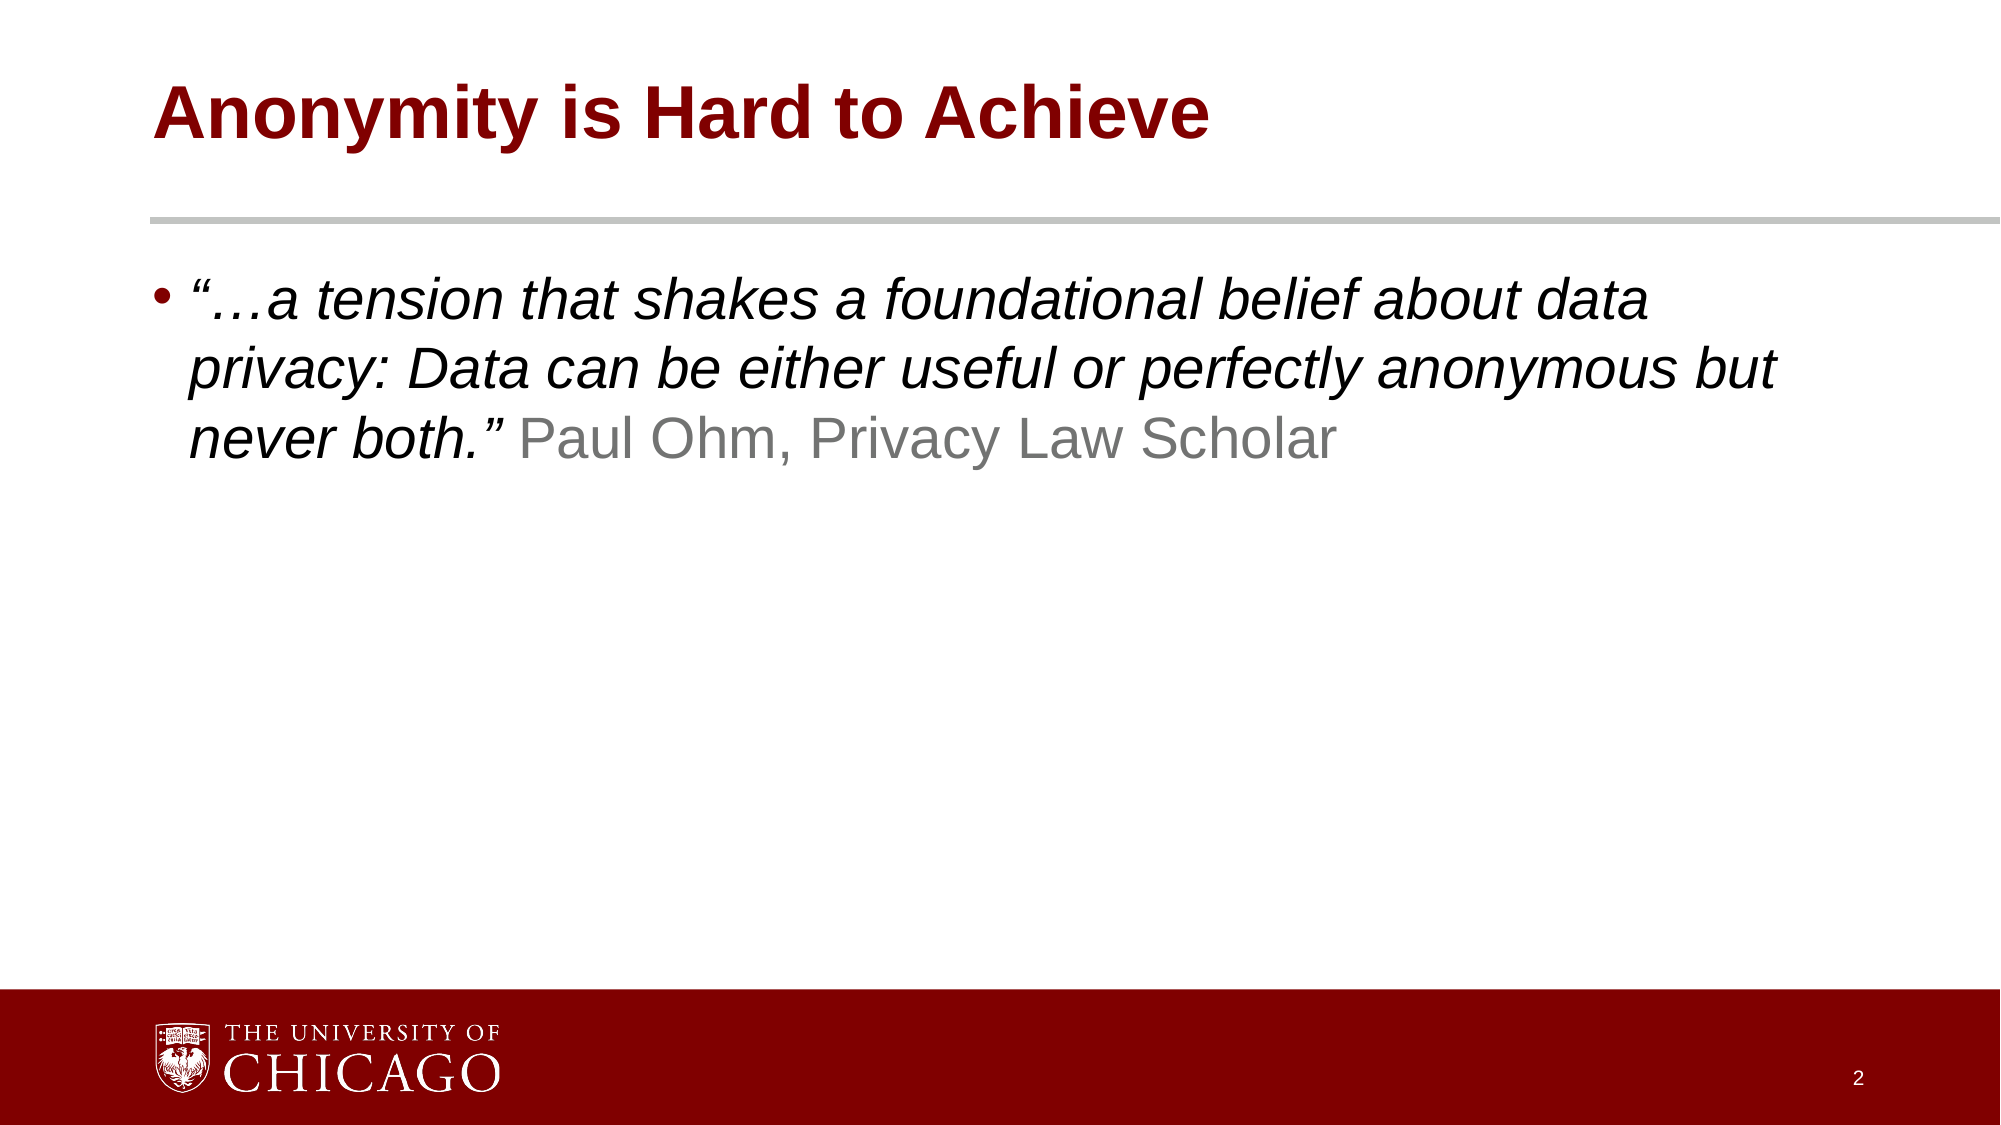

# Anonymity is Hard to Achieve
“…a tension that shakes a foundational belief about data privacy: Data can be either useful or perfectly anonymous but never both.” Paul Ohm, Privacy Law Scholar

2